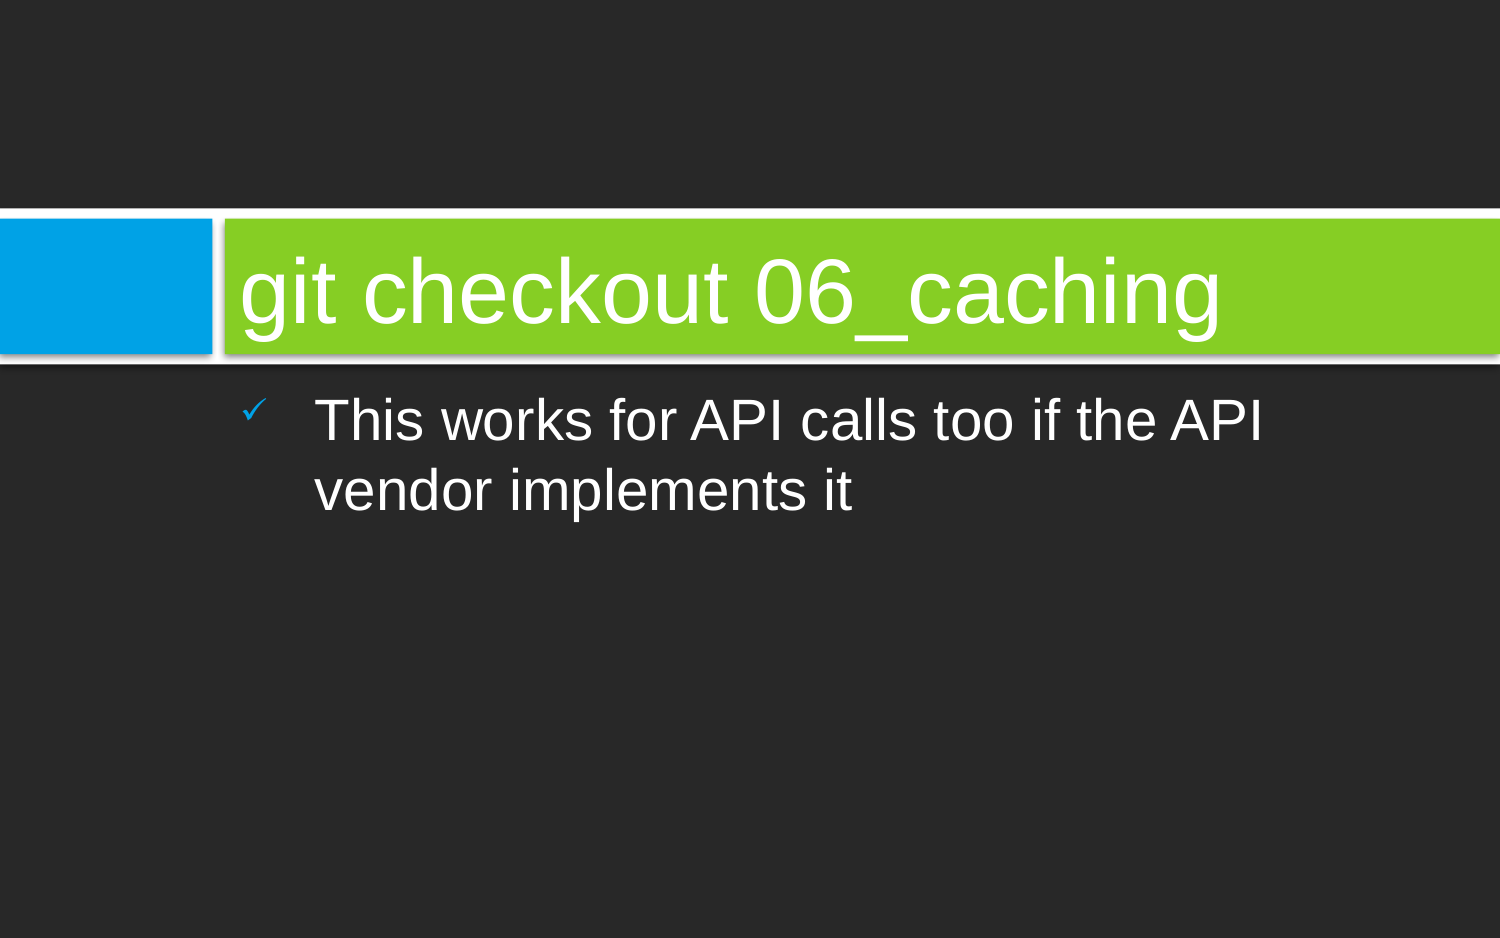

# git checkout 06_caching
This works for API calls too if the API vendor implements it